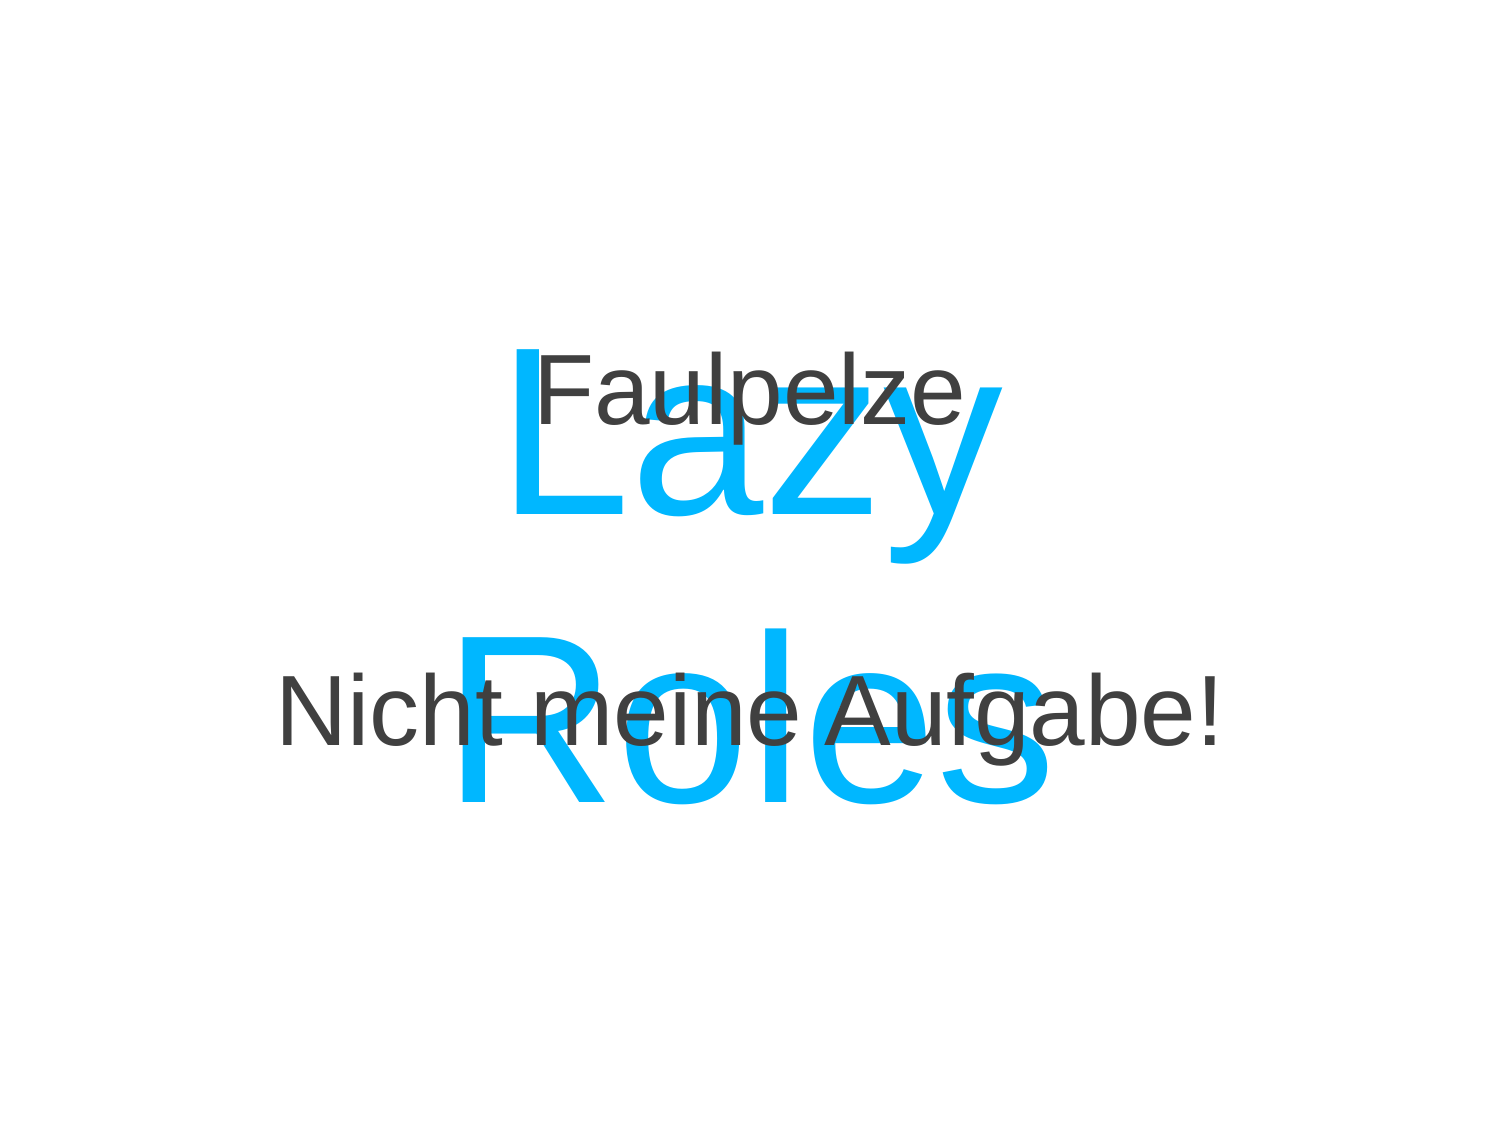

Faulpelze
# Lazy Roles
Nicht meine Aufgabe!